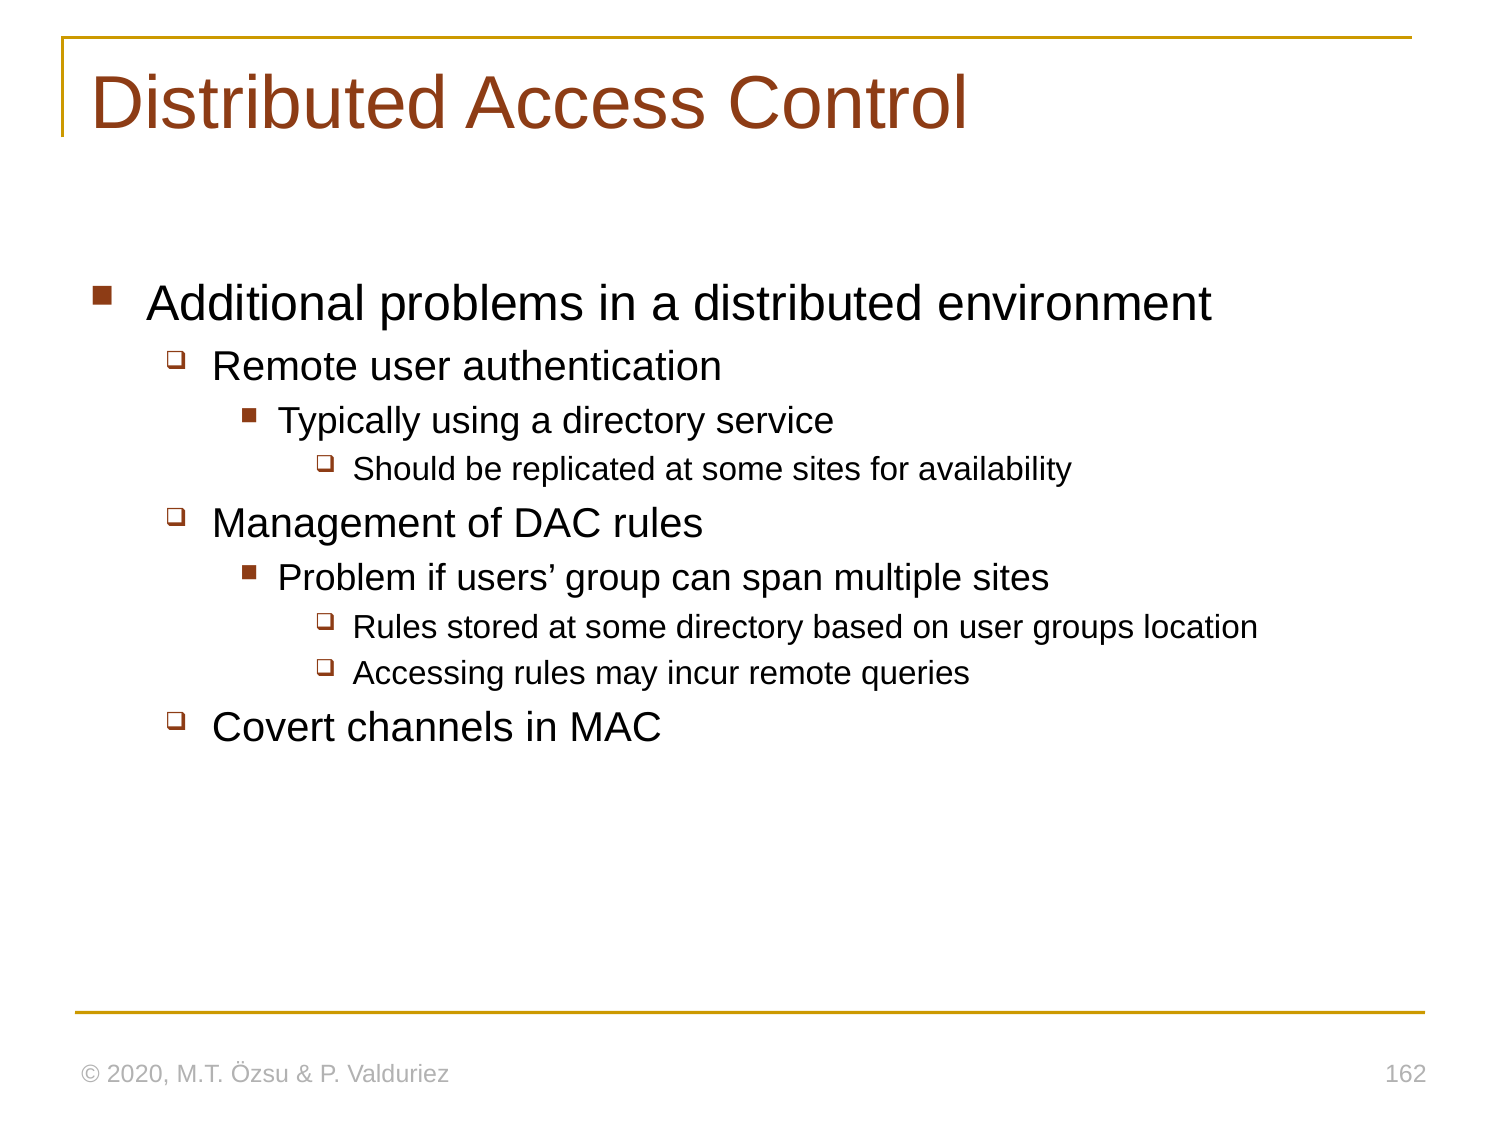

# Distributed Access Control
Additional problems in a distributed environment
Remote user authentication
Typically using a directory service
Should be replicated at some sites for availability
Management of DAC rules
Problem if users’ group can span multiple sites
Rules stored at some directory based on user groups location
Accessing rules may incur remote queries
Covert channels in MAC
© 2020, M.T. Özsu & P. Valduriez
162